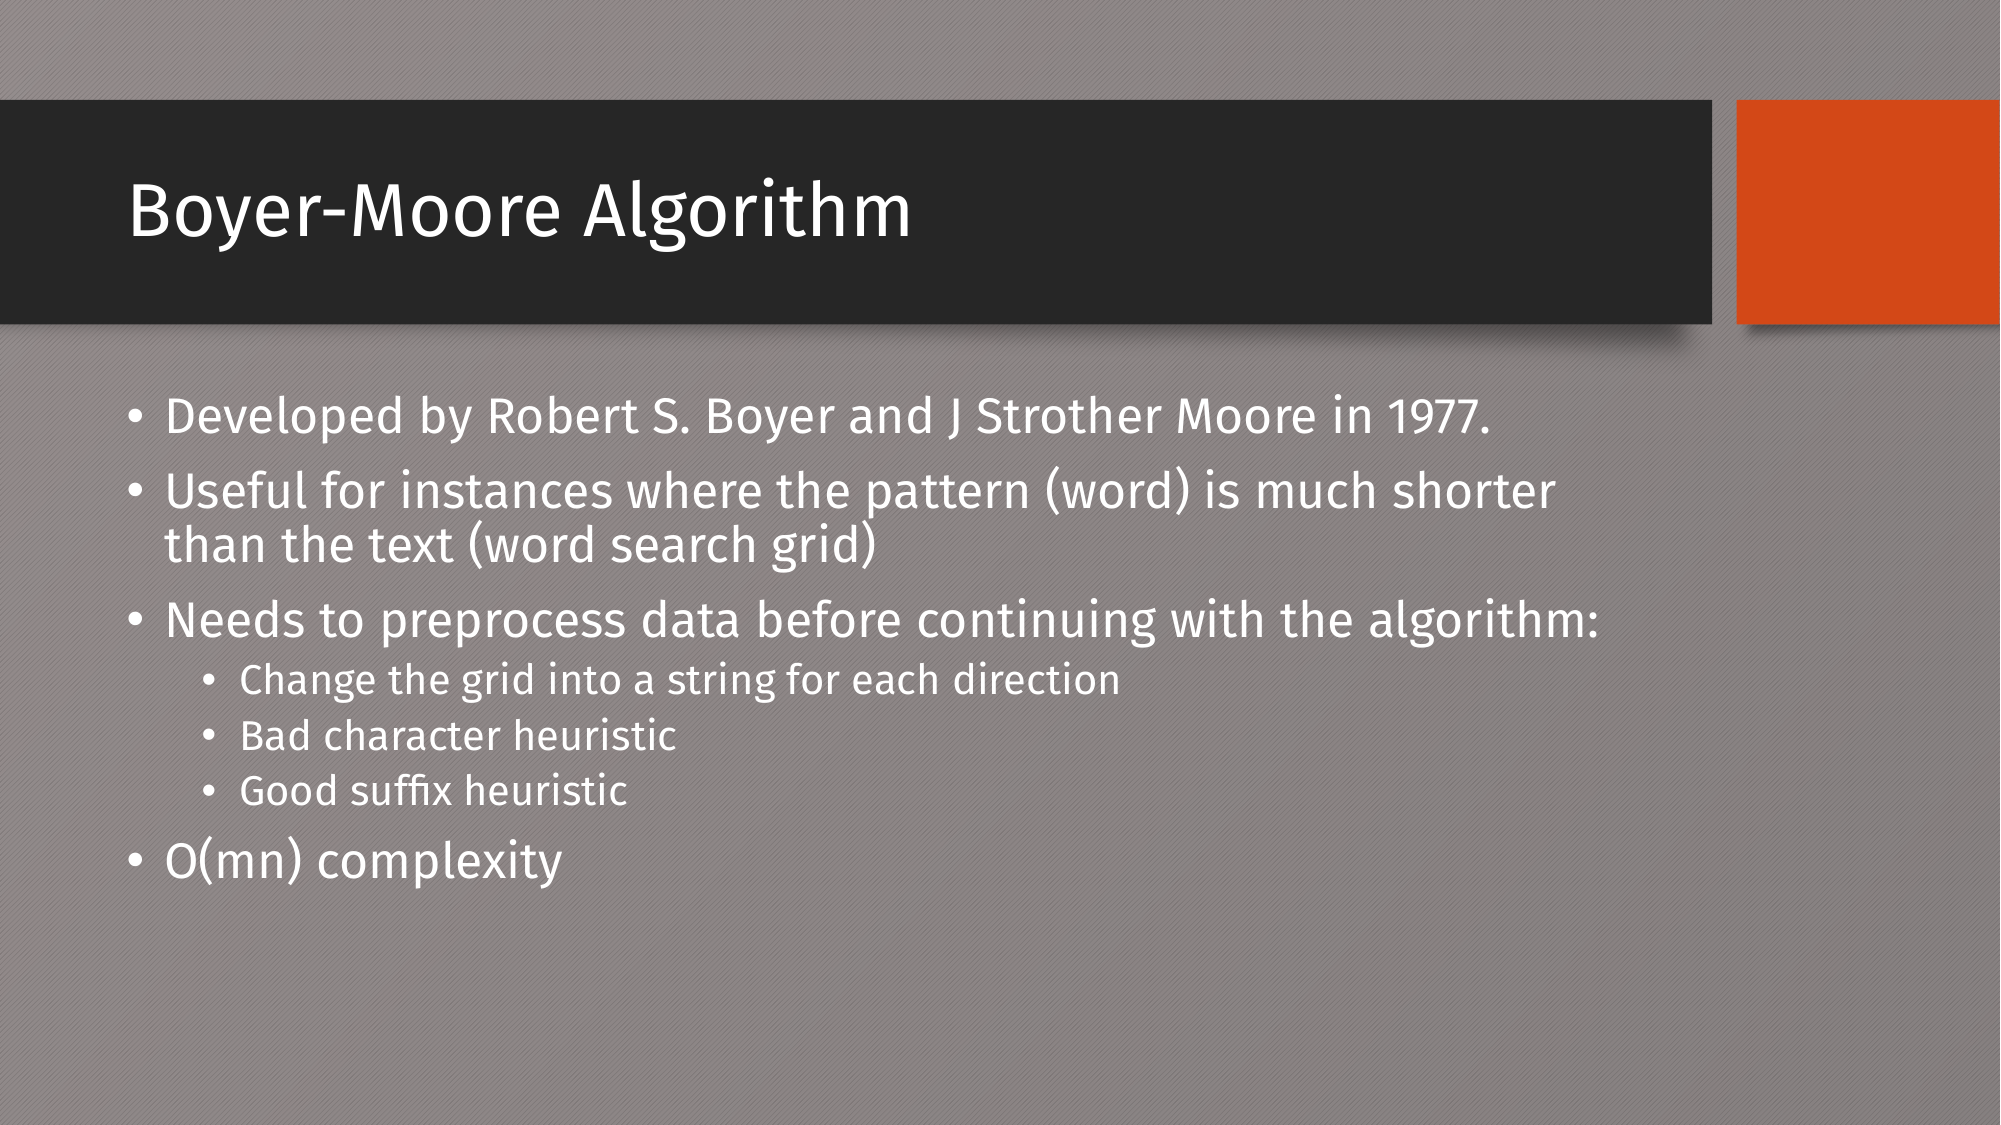

# Boyer-Moore Algorithm
Developed by Robert S. Boyer and J Strother Moore in 1977.
Useful for instances where the pattern (word) is much shorter than the text (word search grid)
Needs to preprocess data before continuing with the algorithm:
Change the grid into a string for each direction
Bad character heuristic
Good suffix heuristic
O(mn) complexity